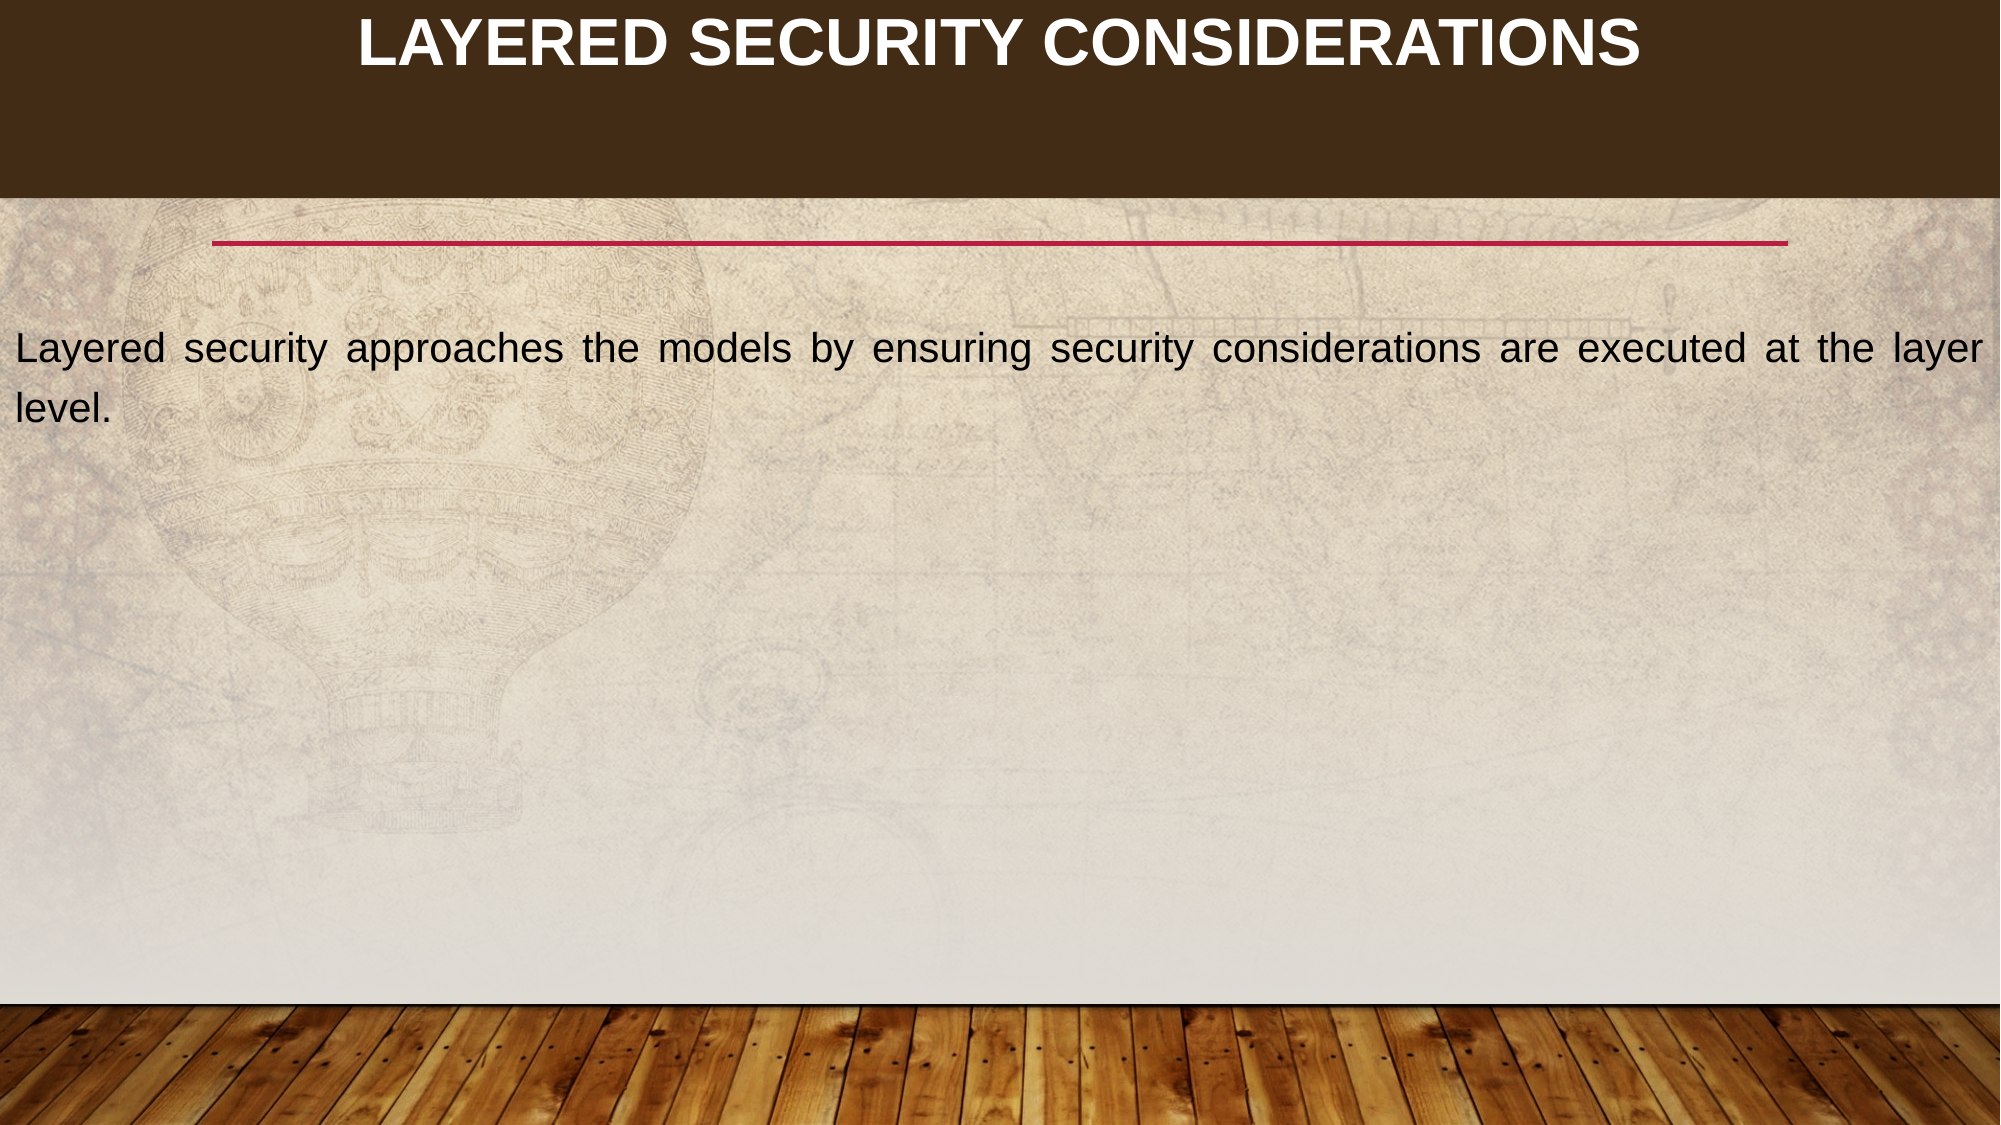

# LAYERED Security considerations
173
Layered security approaches the models by ensuring security considerations are executed at the layer level.